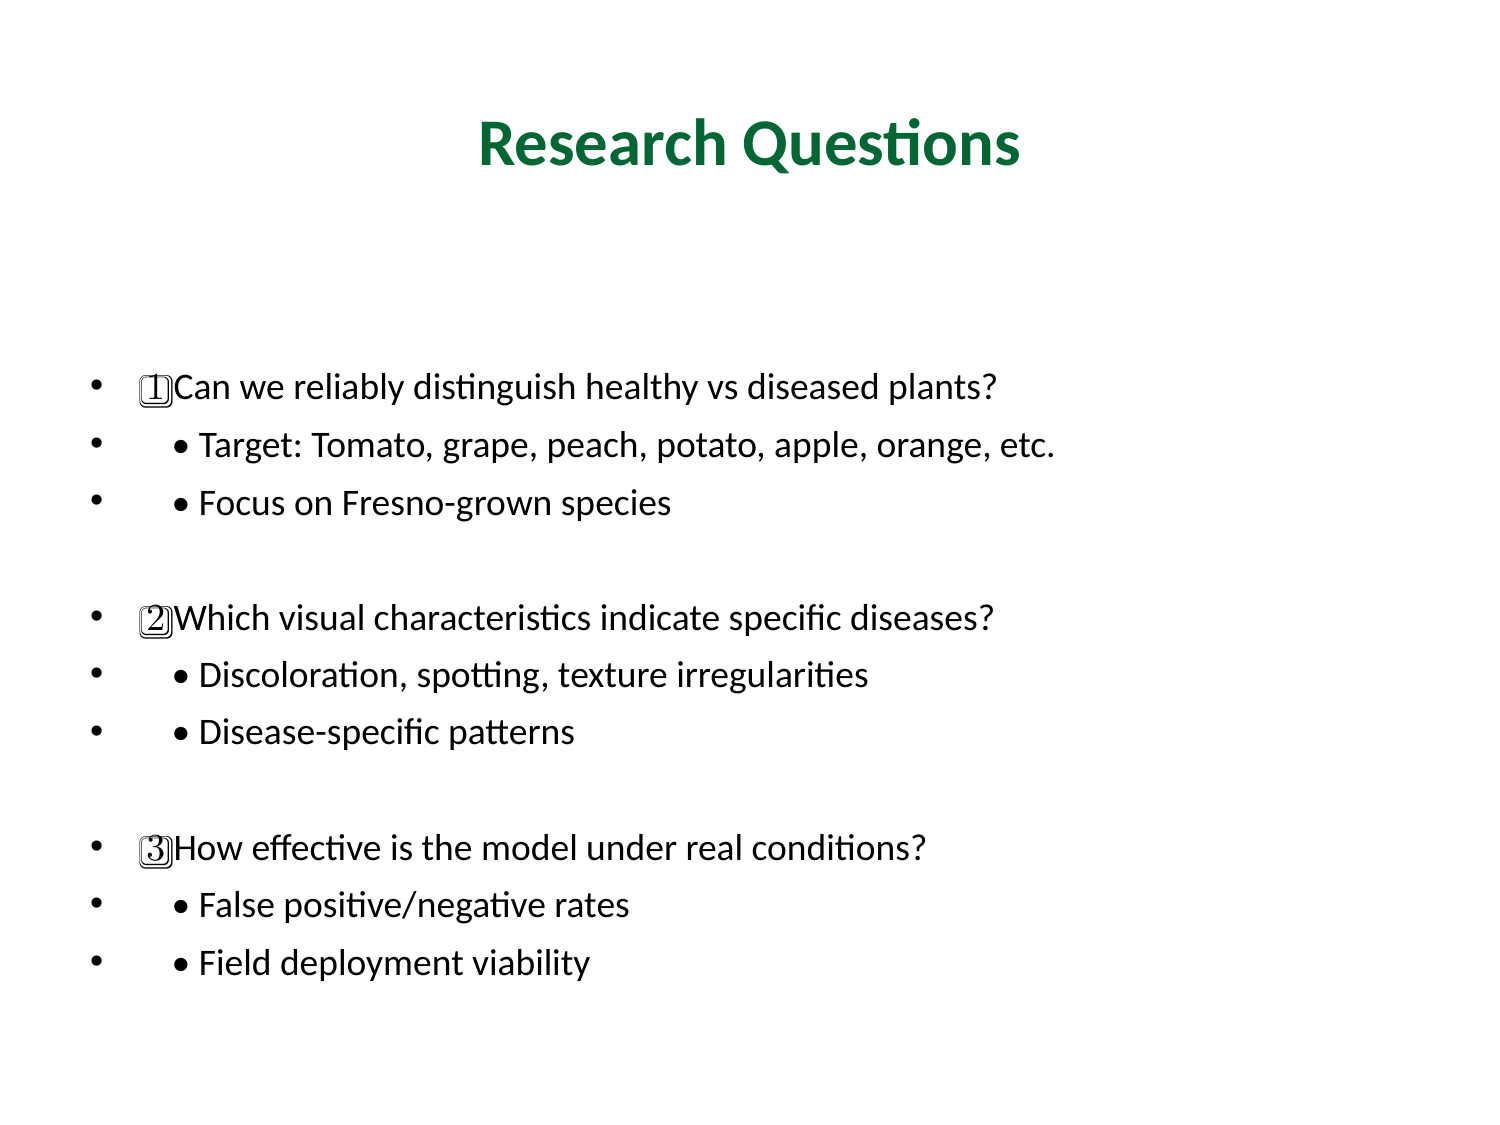

# Research Questions

1️⃣ Can we reliably distinguish healthy vs diseased plants?
   • Target: Tomato, grape, peach, potato, apple, orange, etc.
   • Focus on Fresno-grown species

2️⃣ Which visual characteristics indicate specific diseases?
   • Discoloration, spotting, texture irregularities
   • Disease-specific patterns

3️⃣ How effective is the model under real conditions?
   • False positive/negative rates
   • Field deployment viability